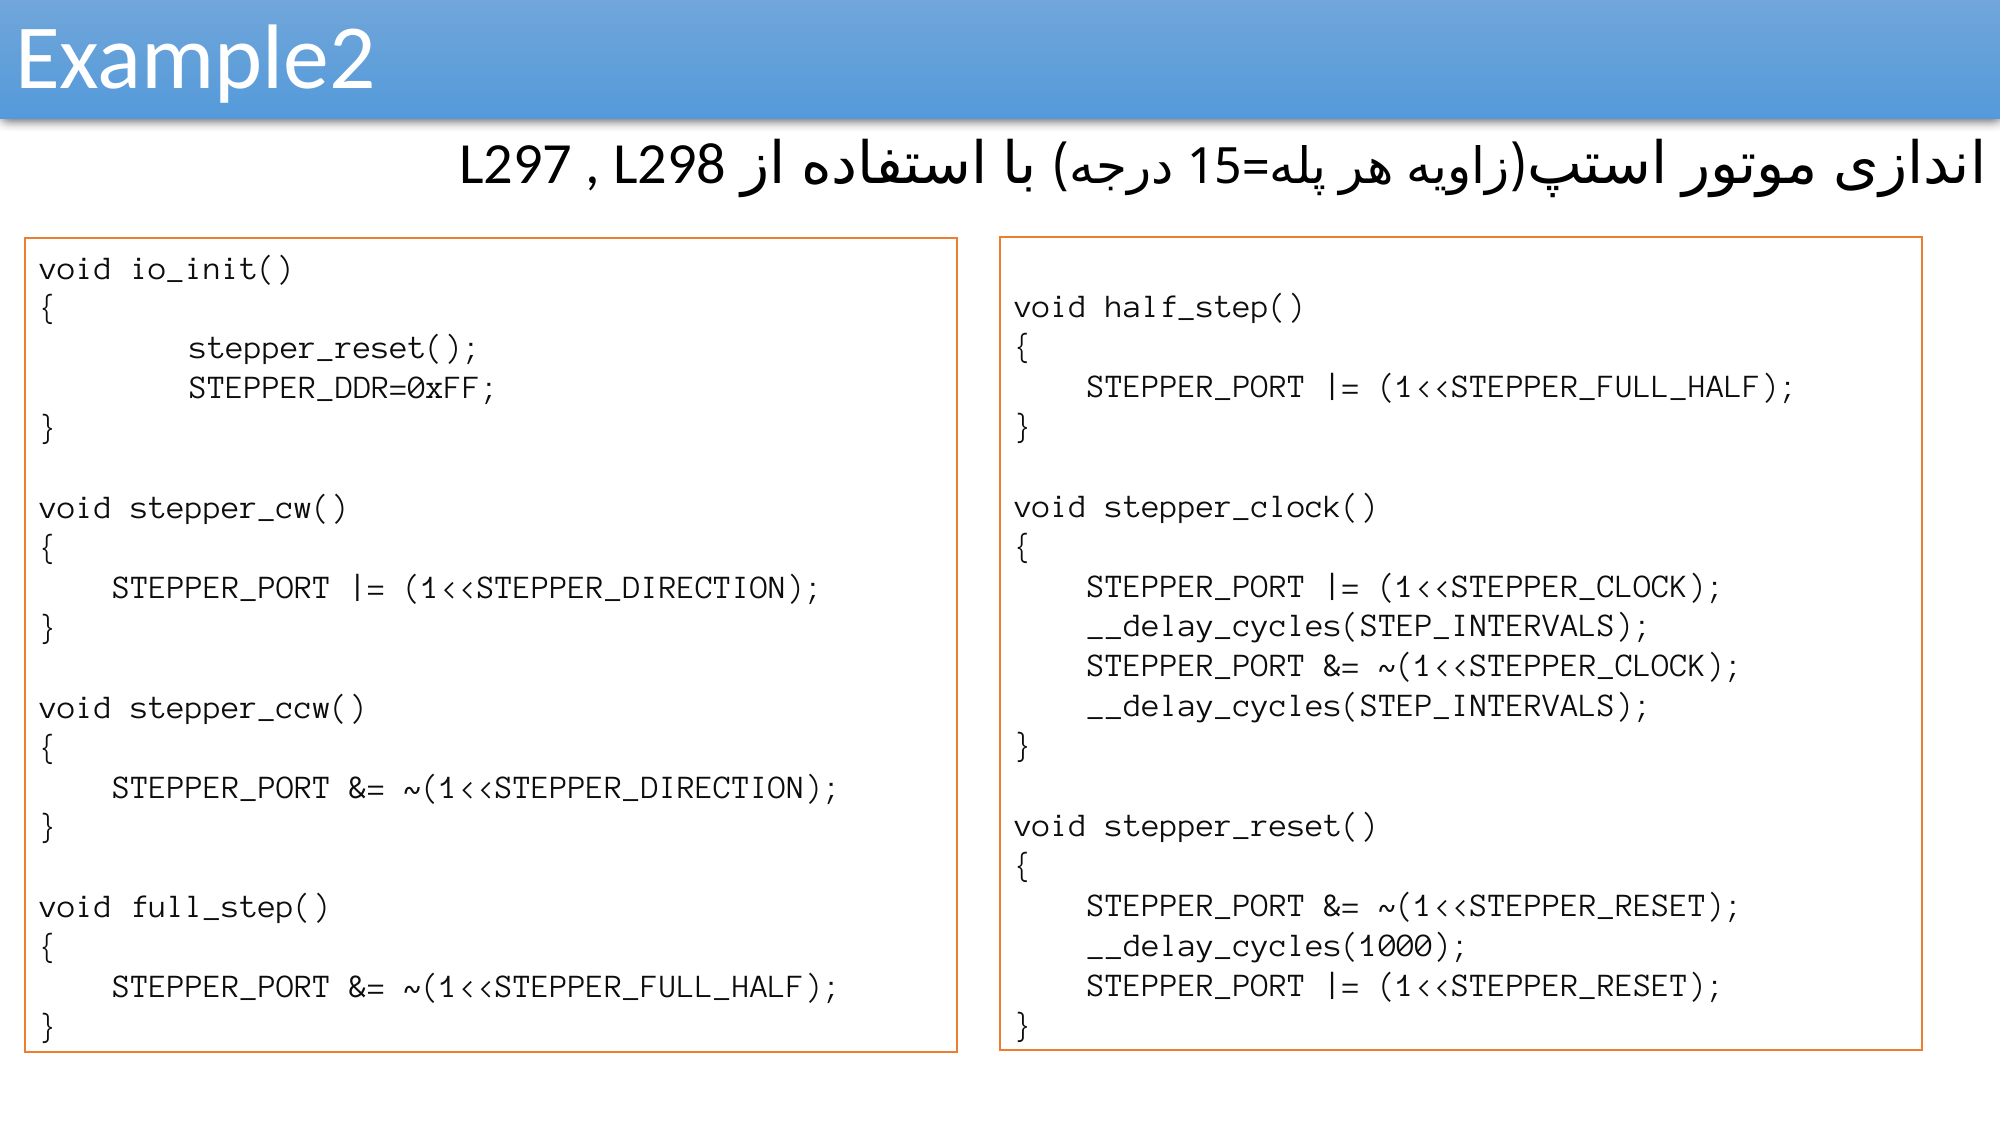

Example2
راه اندازی موتور استپ(زاویه هر پله=15 درجه) با استفاده از L297 , L298

void half_step()
{
    STEPPER_PORT |= (1<<STEPPER_FULL_HALF);
}

void stepper_clock()
{
    STEPPER_PORT |= (1<<STEPPER_CLOCK);
    __delay_cycles(STEP_INTERVALS);
    STEPPER_PORT &= ~(1<<STEPPER_CLOCK);
    __delay_cycles(STEP_INTERVALS);
}

void stepper_reset()
{
    STEPPER_PORT &= ~(1<<STEPPER_RESET);
    __delay_cycles(1000);
    STEPPER_PORT |= (1<<STEPPER_RESET);
}
void io_init()
{
	stepper_reset();
	STEPPER_DDR=0xFF;
}

void stepper_cw()
{
    STEPPER_PORT |= (1<<STEPPER_DIRECTION);
}

void stepper_ccw()
{
    STEPPER_PORT &= ~(1<<STEPPER_DIRECTION);
}

void full_step()
{
    STEPPER_PORT &= ~(1<<STEPPER_FULL_HALF);
}